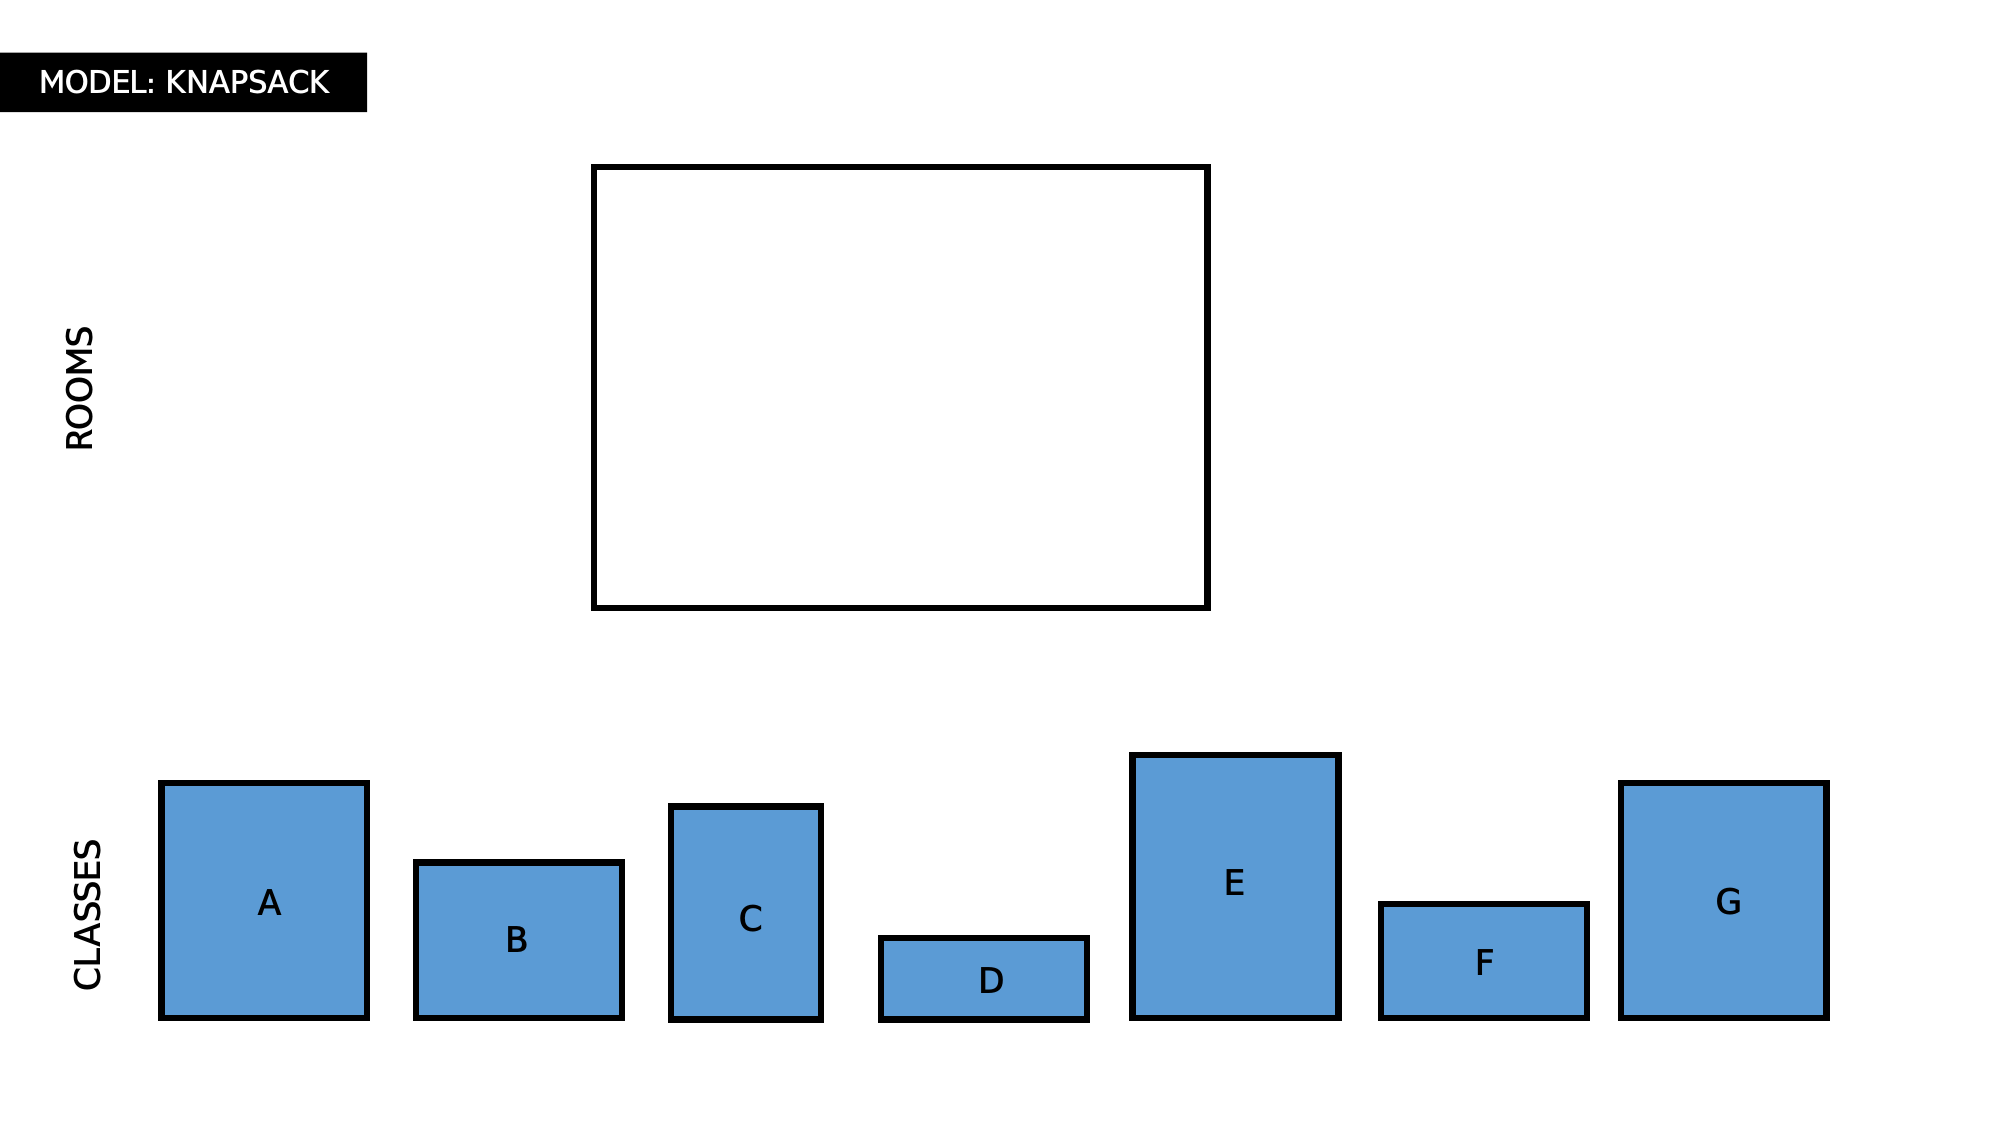

MODEL: KNAPSACK

#

ROOMS

E

CLASSES
G
A
C

B
F

D